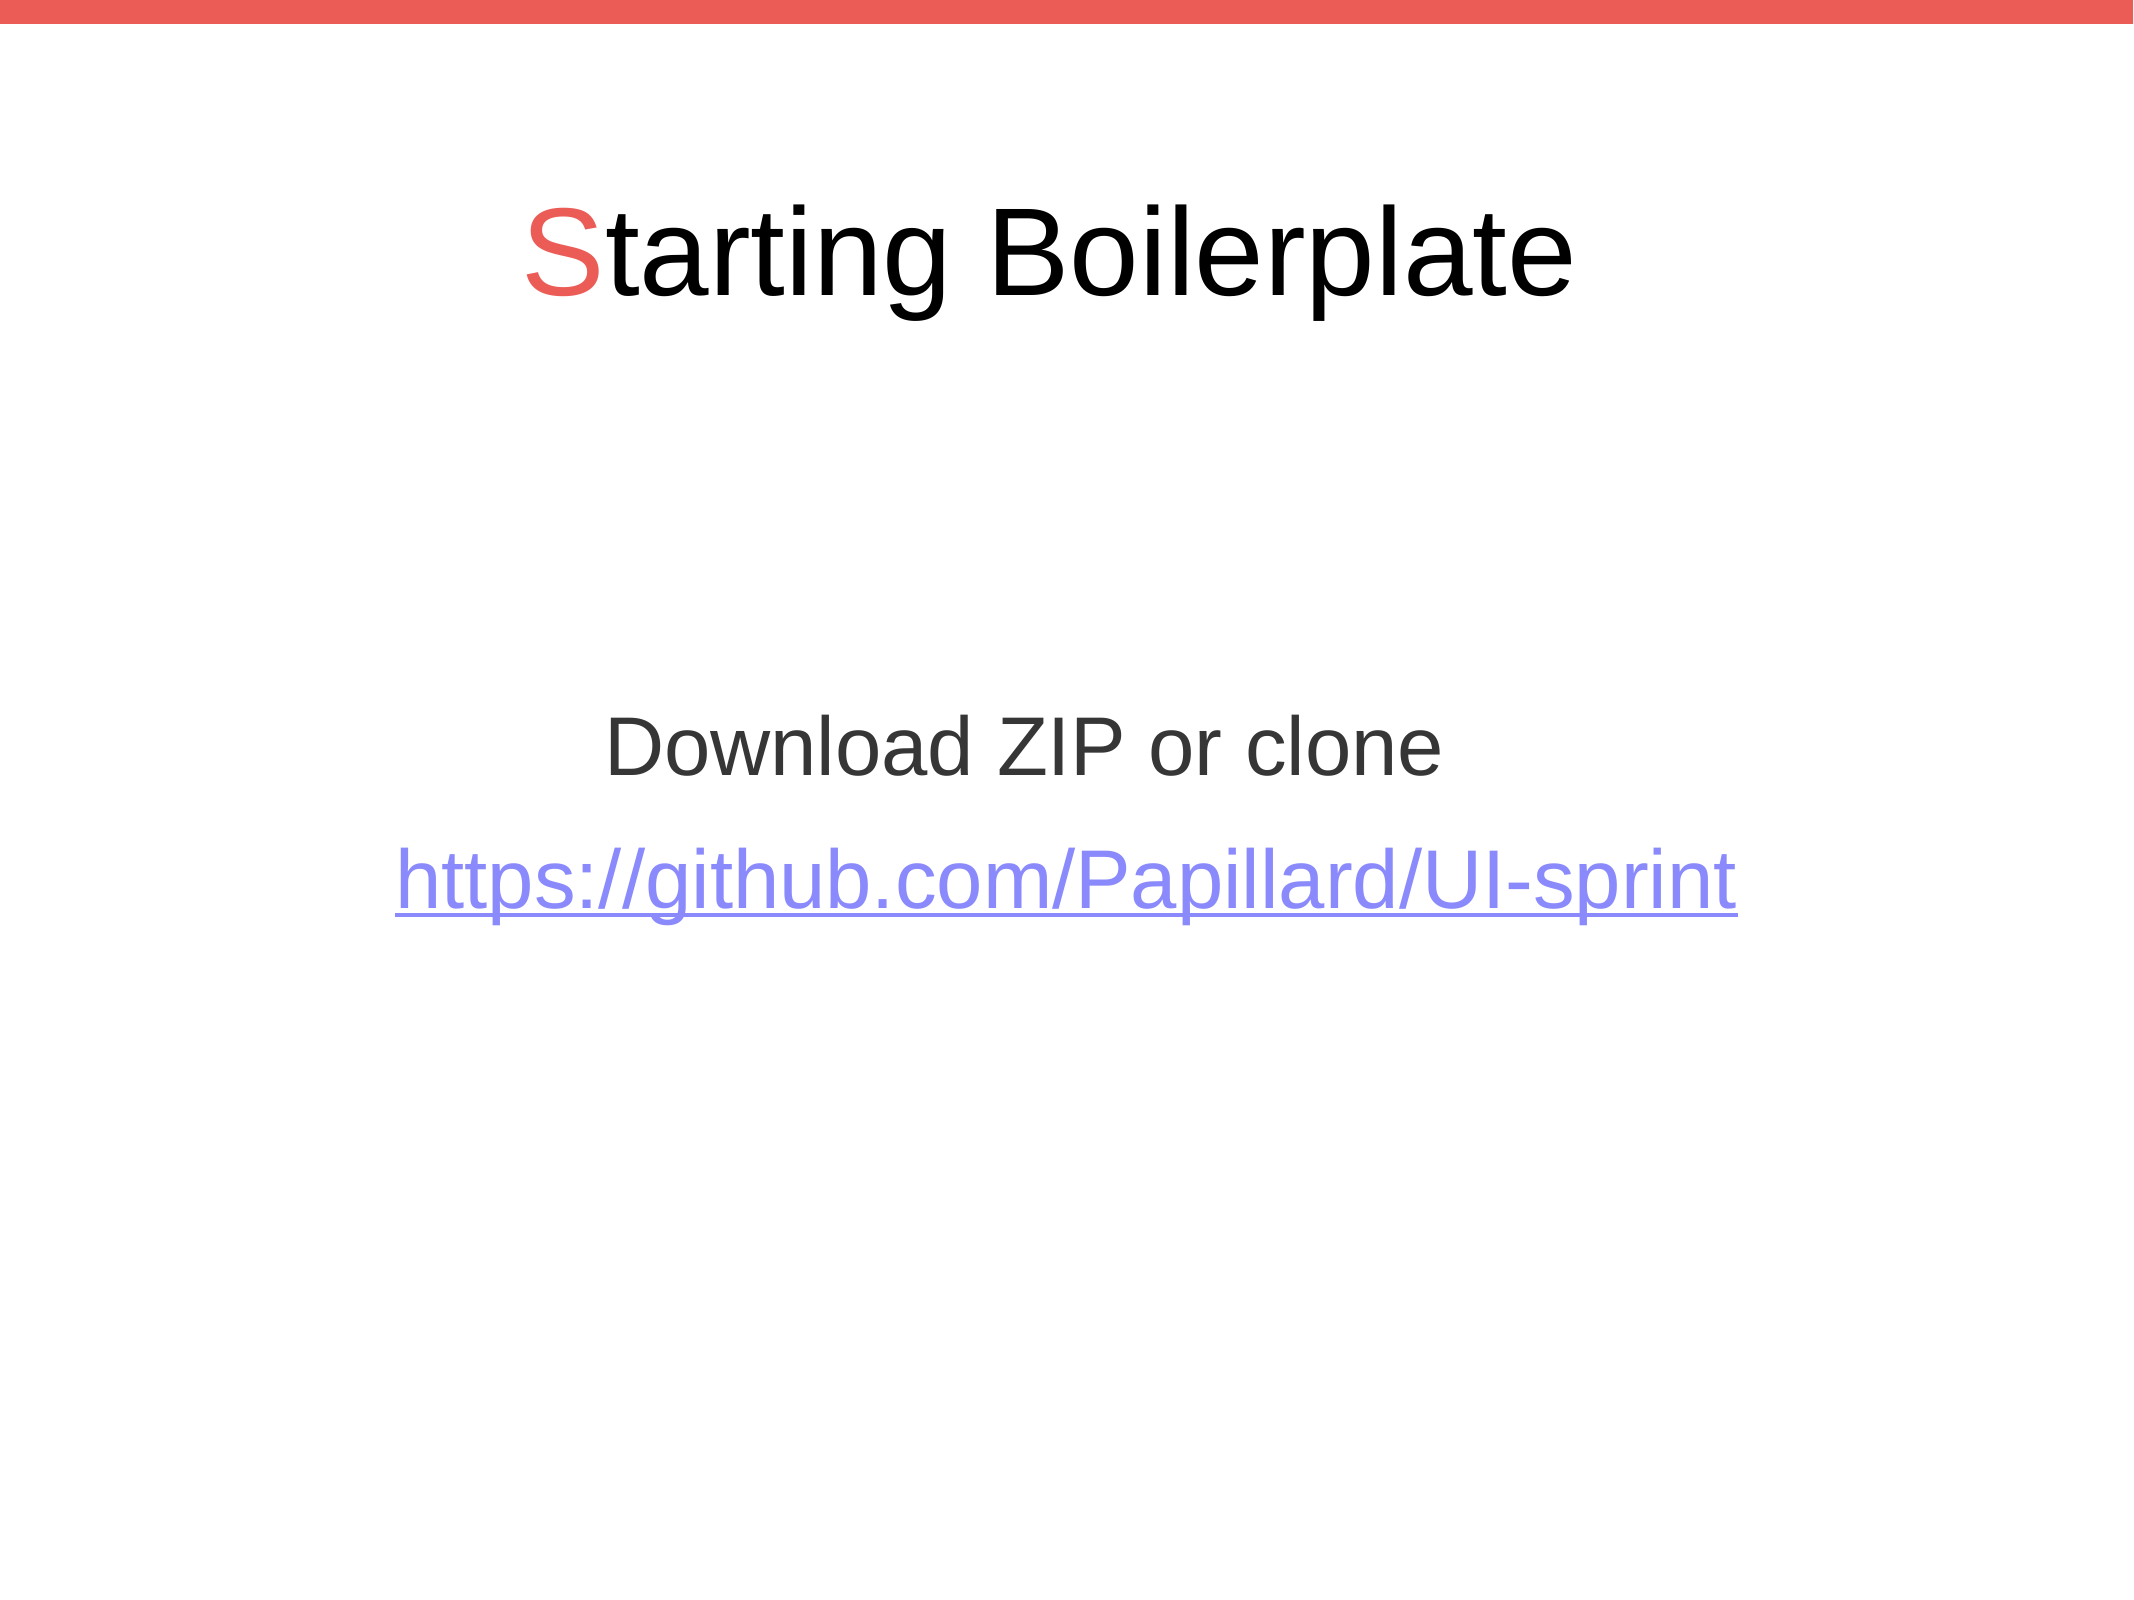

Starting Boilerplate
Download ZIP or clone
https://github.com/Papillard/UI-sprint